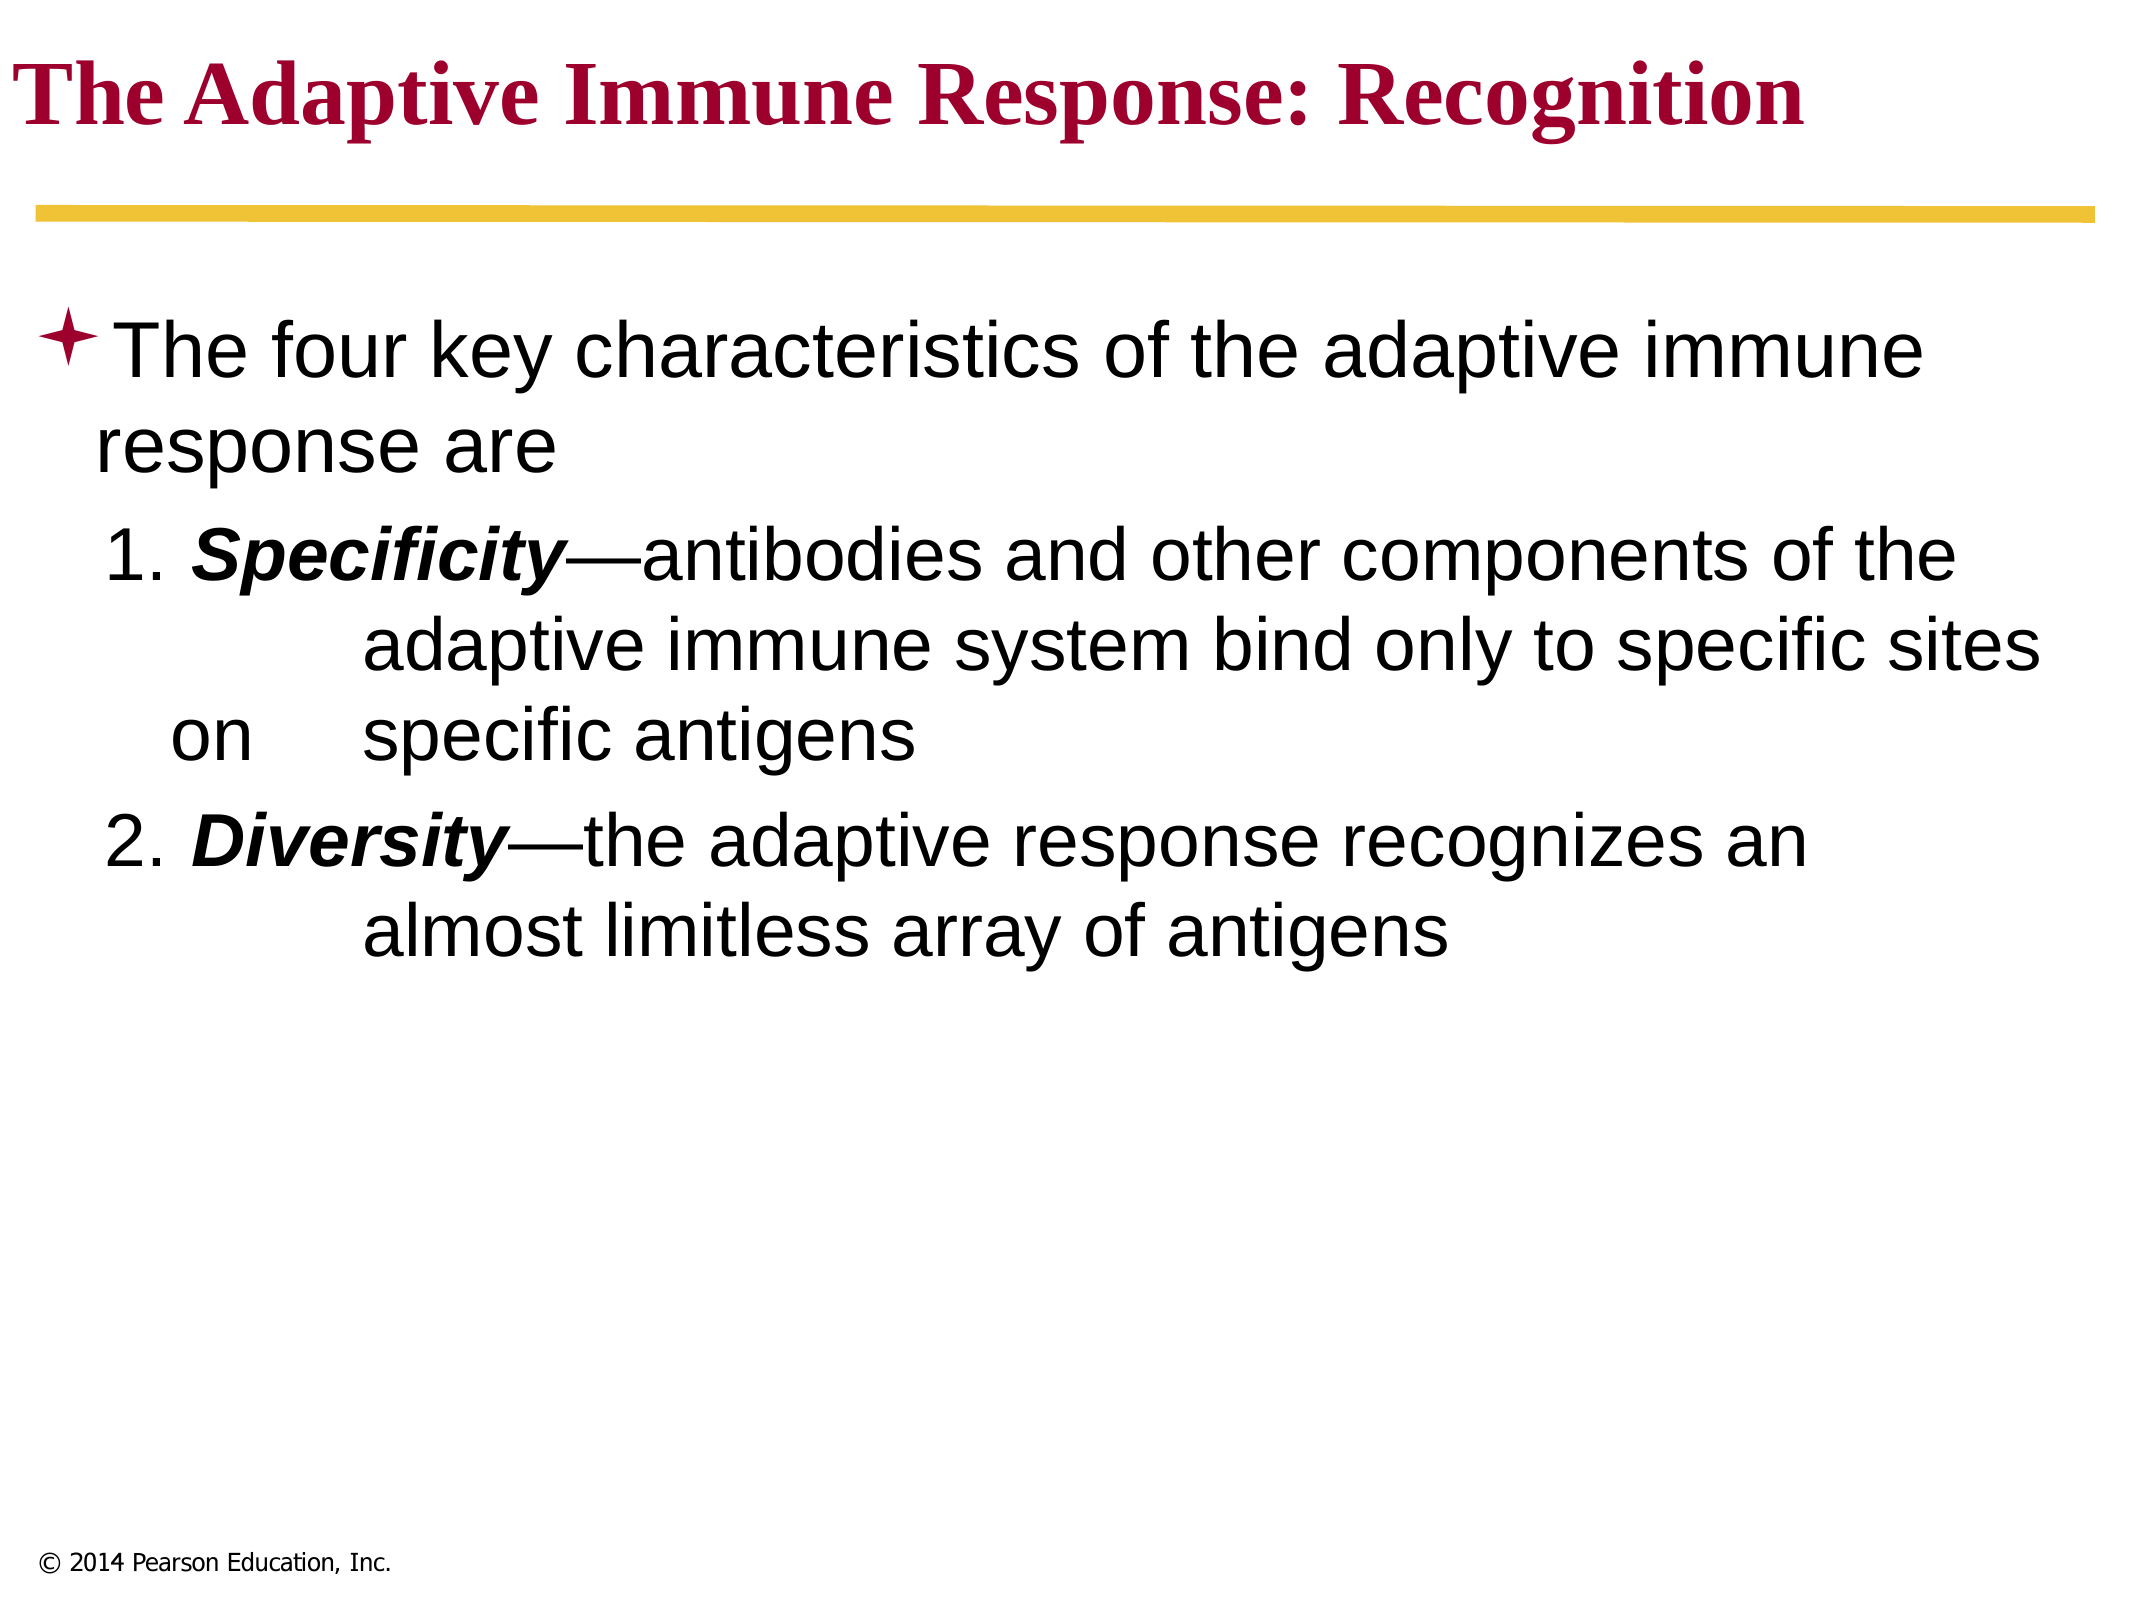

The Adaptive Immune Response: Recognition

The four key characteristics of the adaptive immune response are
 Specificity—antibodies and other components of the 	adaptive immune system bind only to specific sites on 	specific antigens
 Diversity—the adaptive response recognizes an 		almost limitless array of antigens